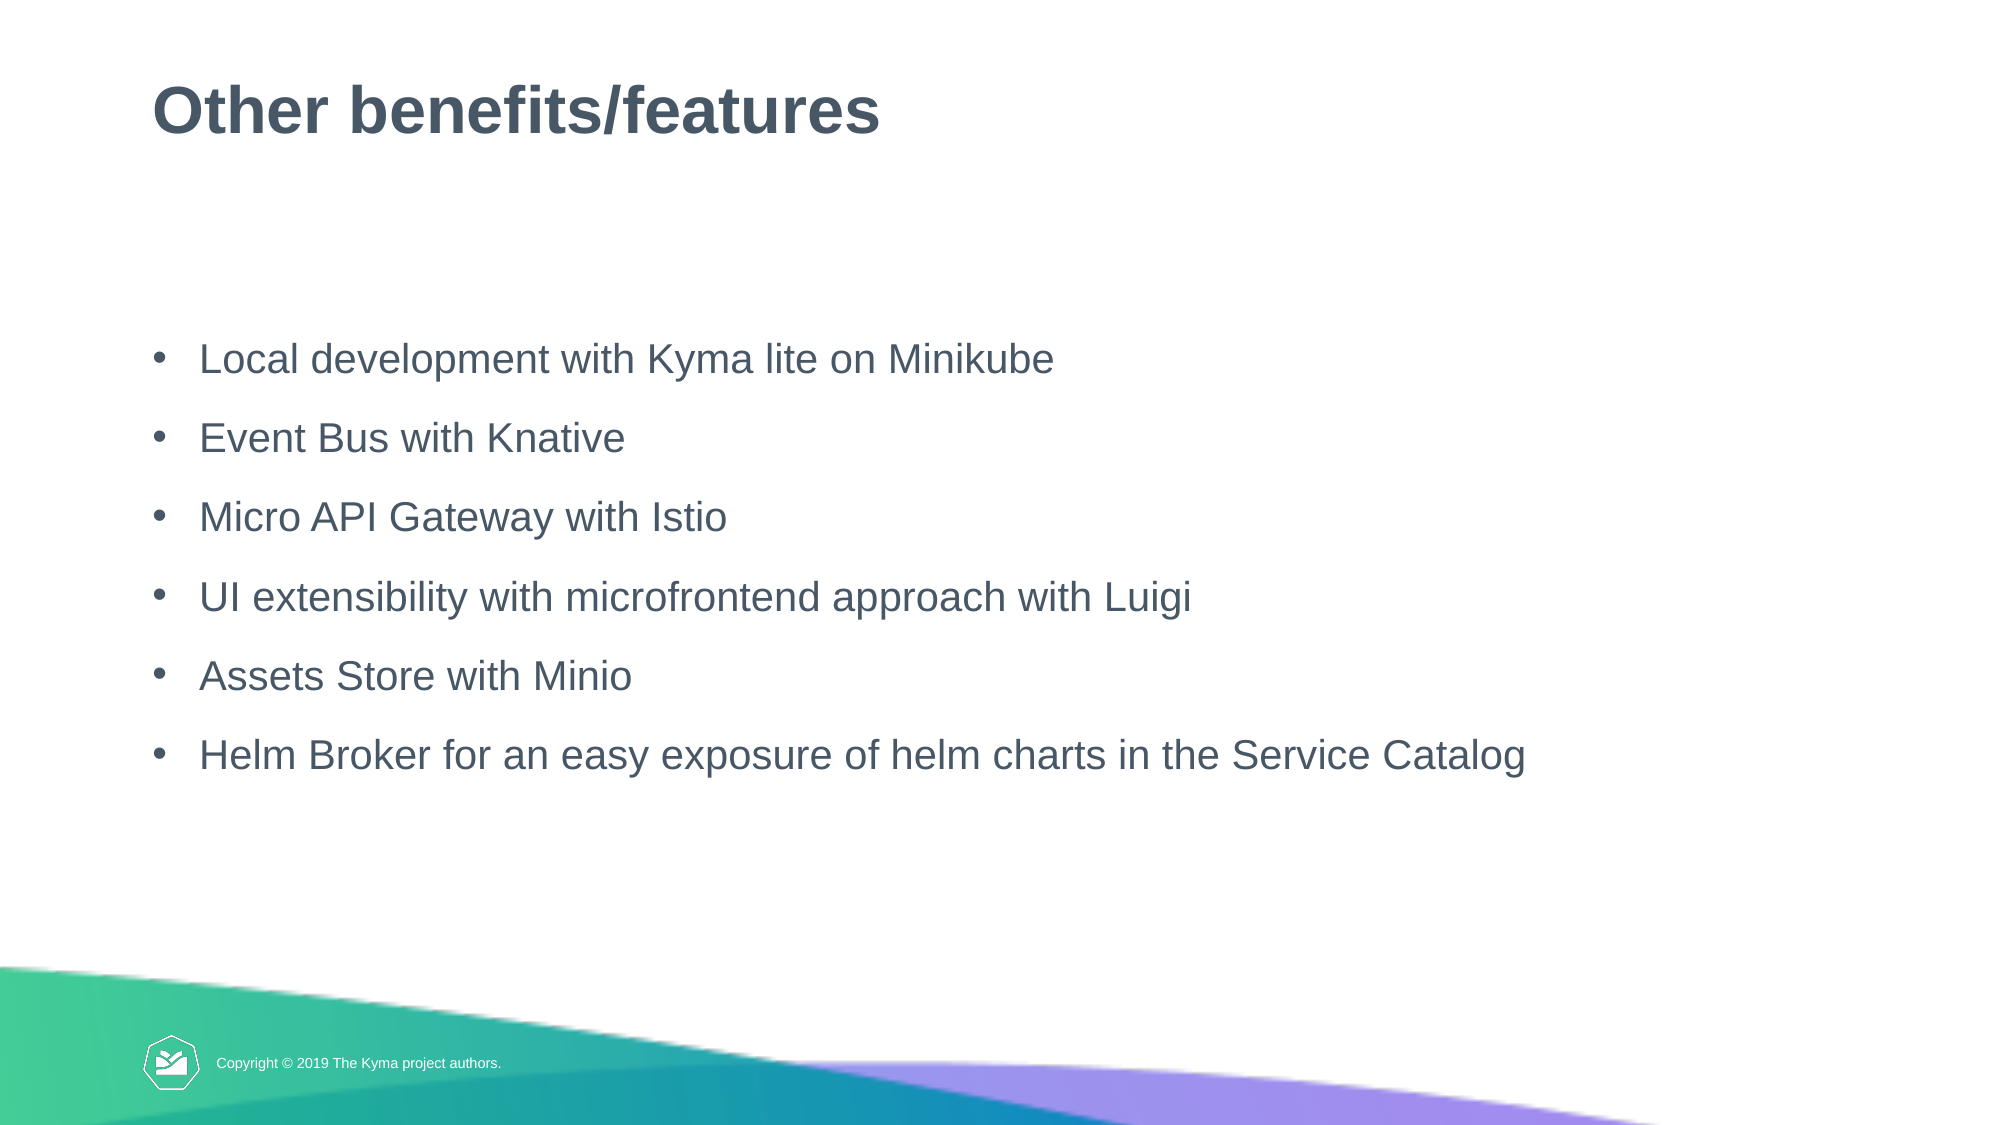

# Other benefits/features
Local development with Kyma lite on Minikube
Event Bus with Knative
Micro API Gateway with Istio
UI extensibility with microfrontend approach with Luigi
Assets Store with Minio
Helm Broker for an easy exposure of helm charts in the Service Catalog